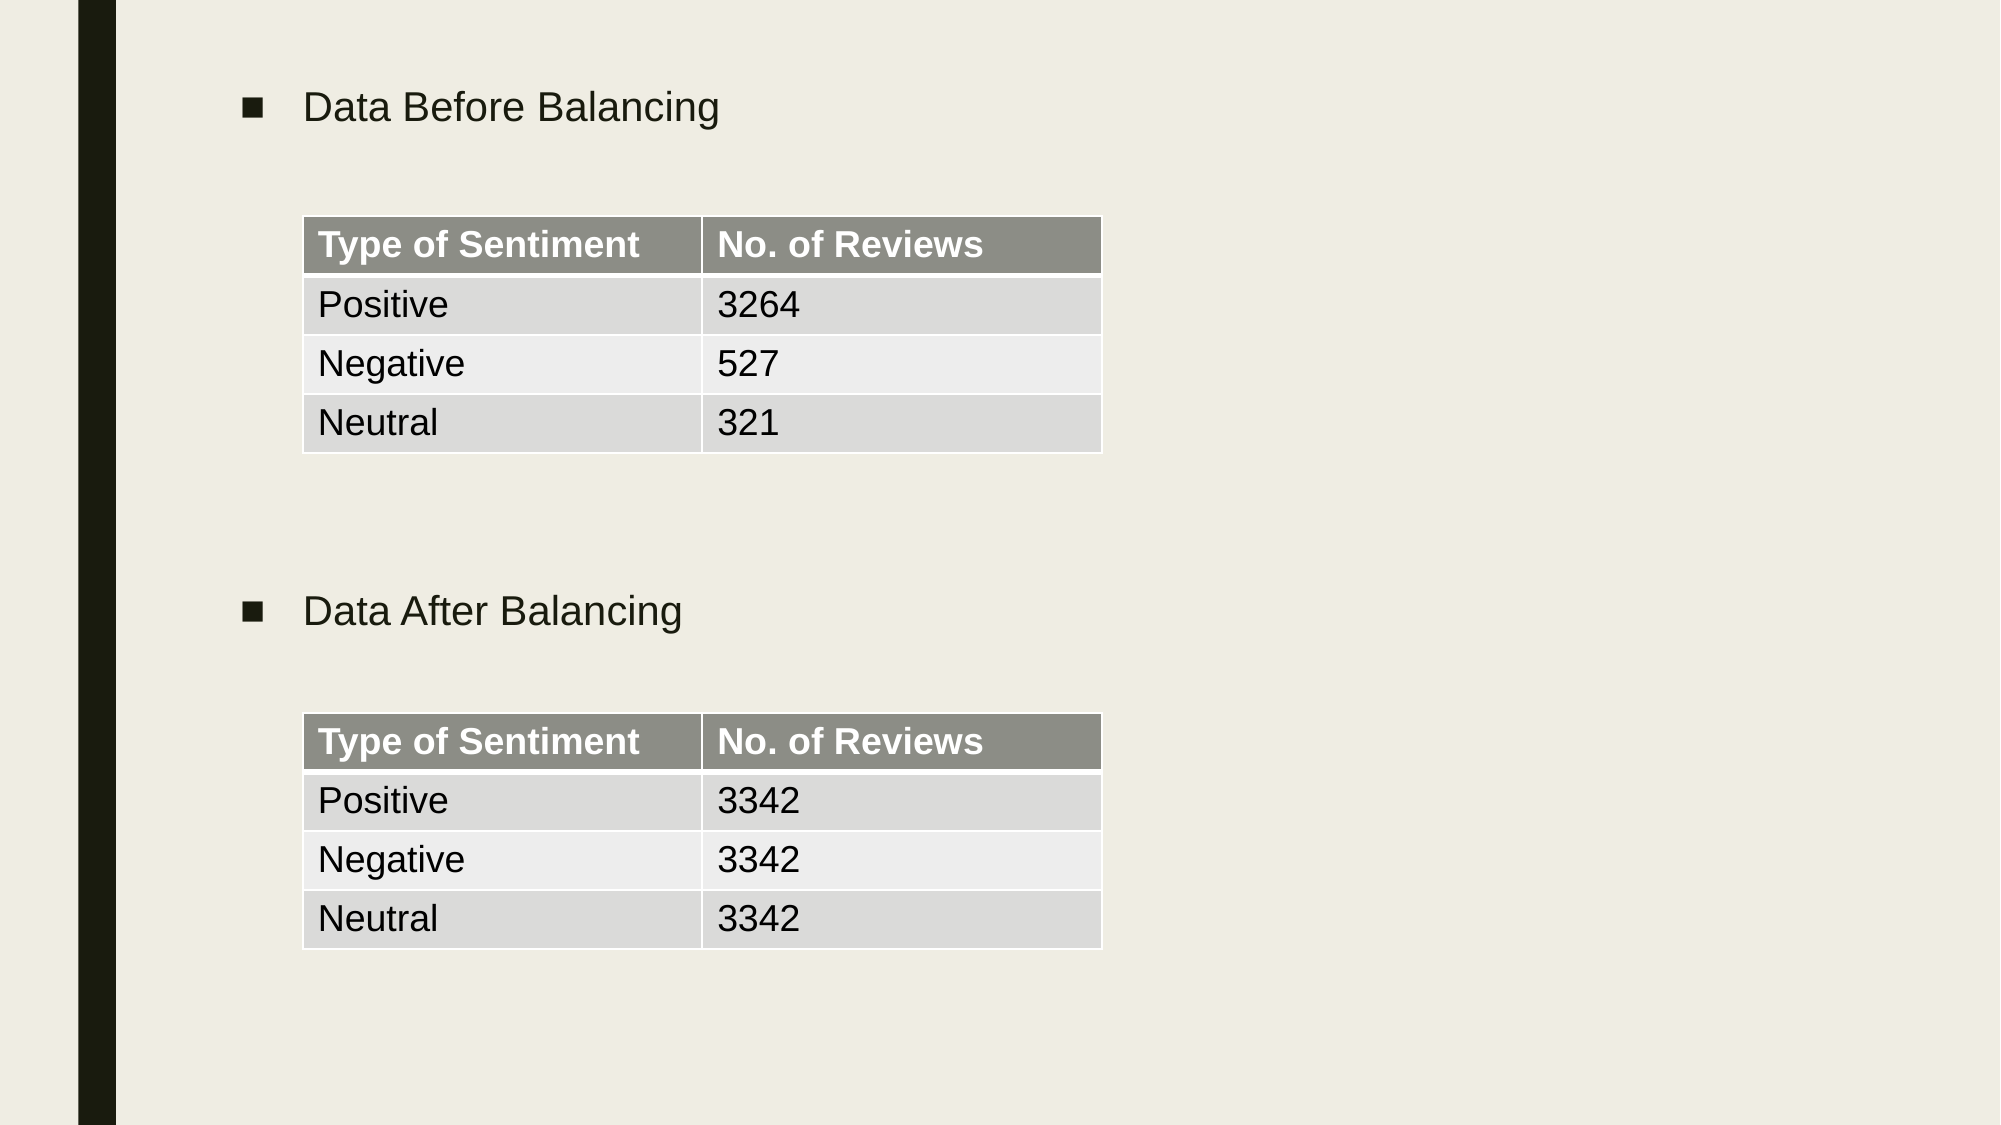

Data Before Balancing

Data After Balancing

| Type of Sentiment | No. of Reviews |
| --- | --- |
| Positive | 3264 |
| Negative | 527 |
| Neutral | 321 |
| Type of Sentiment | No. of Reviews |
| --- | --- |
| Positive | 3342 |
| Negative | 3342 |
| Neutral | 3342 |